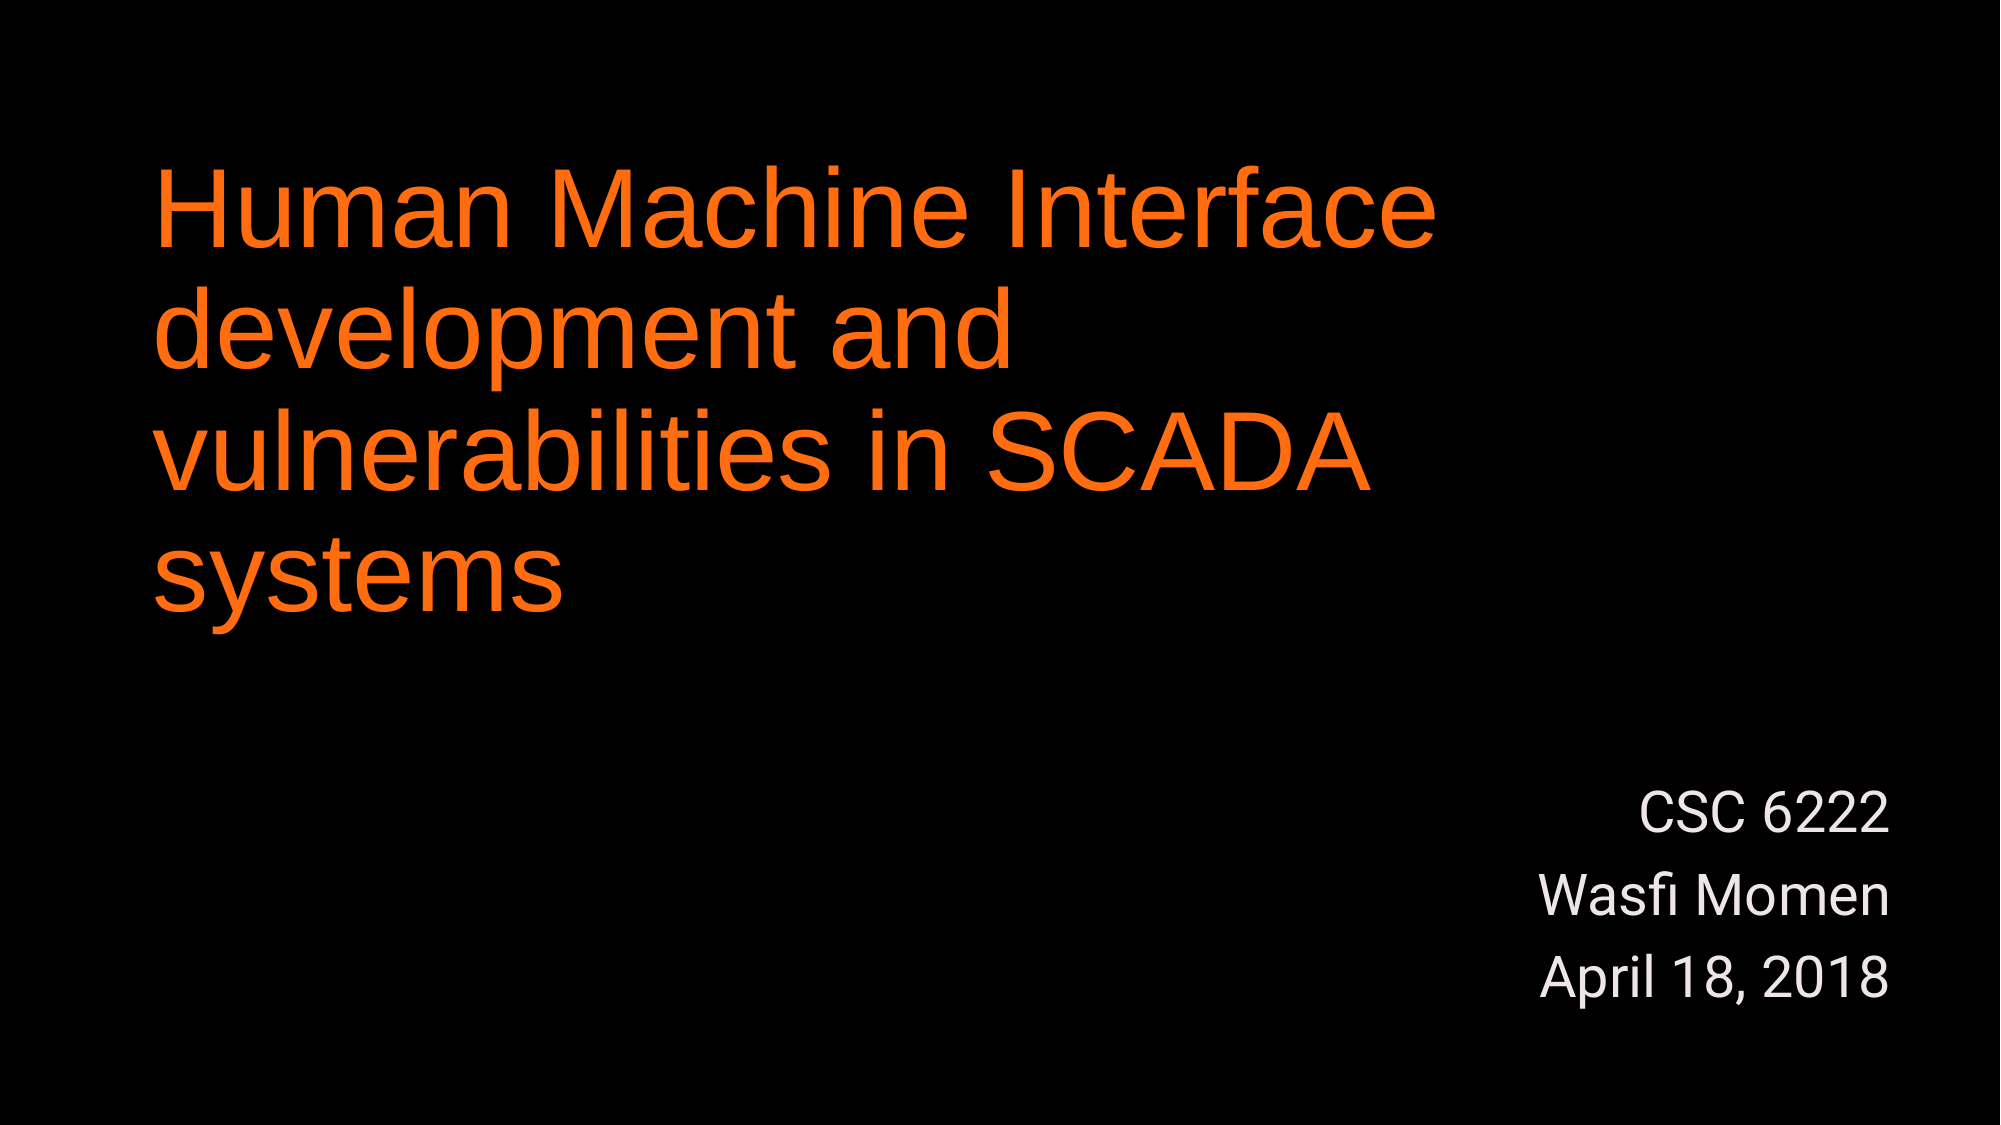

# Human Machine Interface development and vulnerabilities in SCADA systems
CSC 6222
Wasfi Momen
April 18, 2018